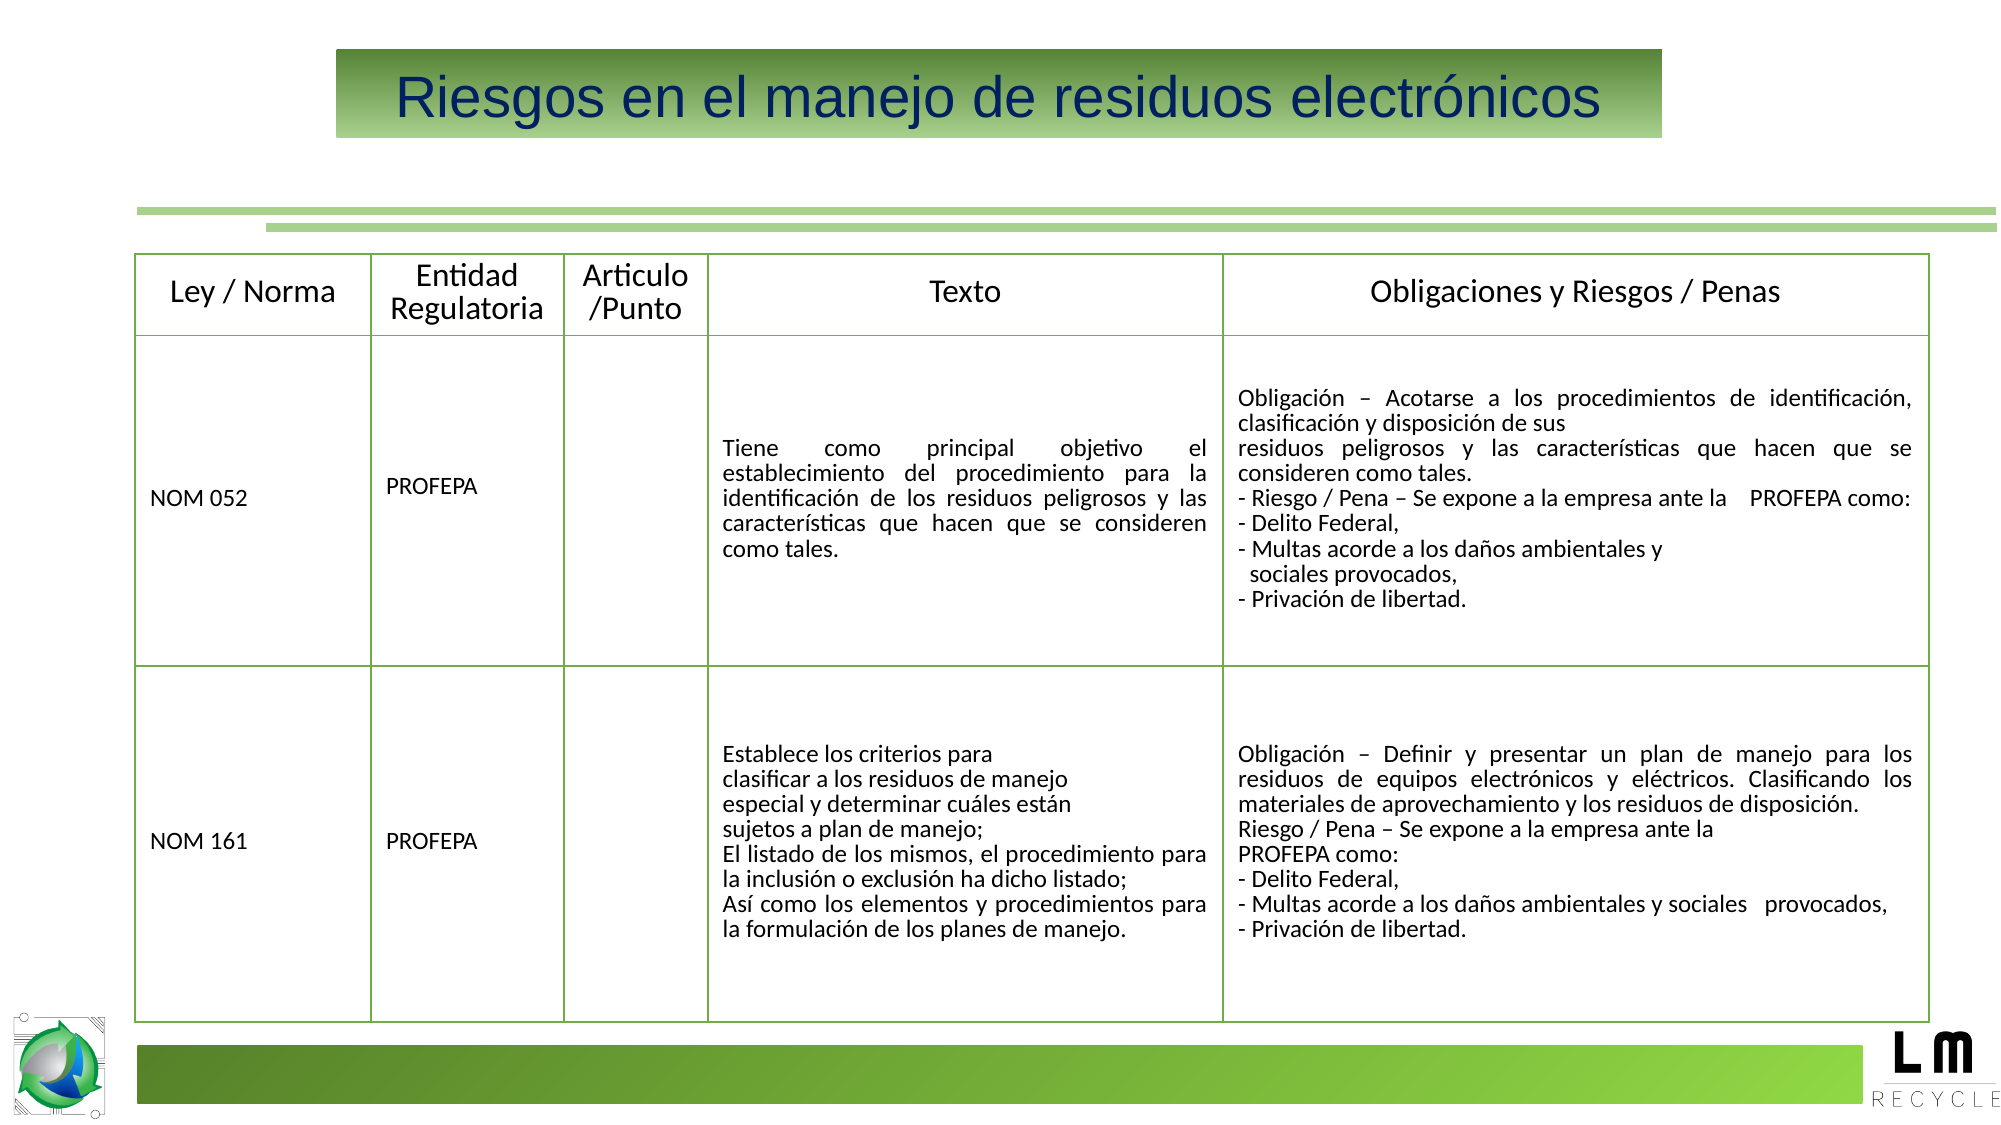

Riesgos en el manejo de residuos electrónicos
| Ley / Norma | Entidad Regulatoria | Articulo /Punto | Texto | Obligaciones y Riesgos / Penas |
| --- | --- | --- | --- | --- |
| NOM 052 | PROFEPA |  | Tiene como principal objetivo el establecimiento del procedimiento para la identificación de los residuos peligrosos y las características que hacen que se consideren como tales. | Obligación – Acotarse a los procedimientos de identificación, clasificación y disposición de sus residuos peligrosos y las características que hacen que se consideren como tales. - Riesgo / Pena – Se expone a la empresa ante la PROFEPA como: - Delito Federal, - Multas acorde a los daños ambientales y sociales provocados, - Privación de libertad. |
| NOM 161 | PROFEPA |  | Establece los criterios para clasificar a los residuos de manejo especial y determinar cuáles están sujetos a plan de manejo; El listado de los mismos, el procedimiento para la inclusión o exclusión ha dicho listado; Así como los elementos y procedimientos para la formulación de los planes de manejo. | Obligación – Definir y presentar un plan de manejo para los residuos de equipos electrónicos y eléctricos. Clasificando los materiales de aprovechamiento y los residuos de disposición. Riesgo / Pena – Se expone a la empresa ante la PROFEPA como: - Delito Federal, - Multas acorde a los daños ambientales y sociales provocados, - Privación de libertad. |